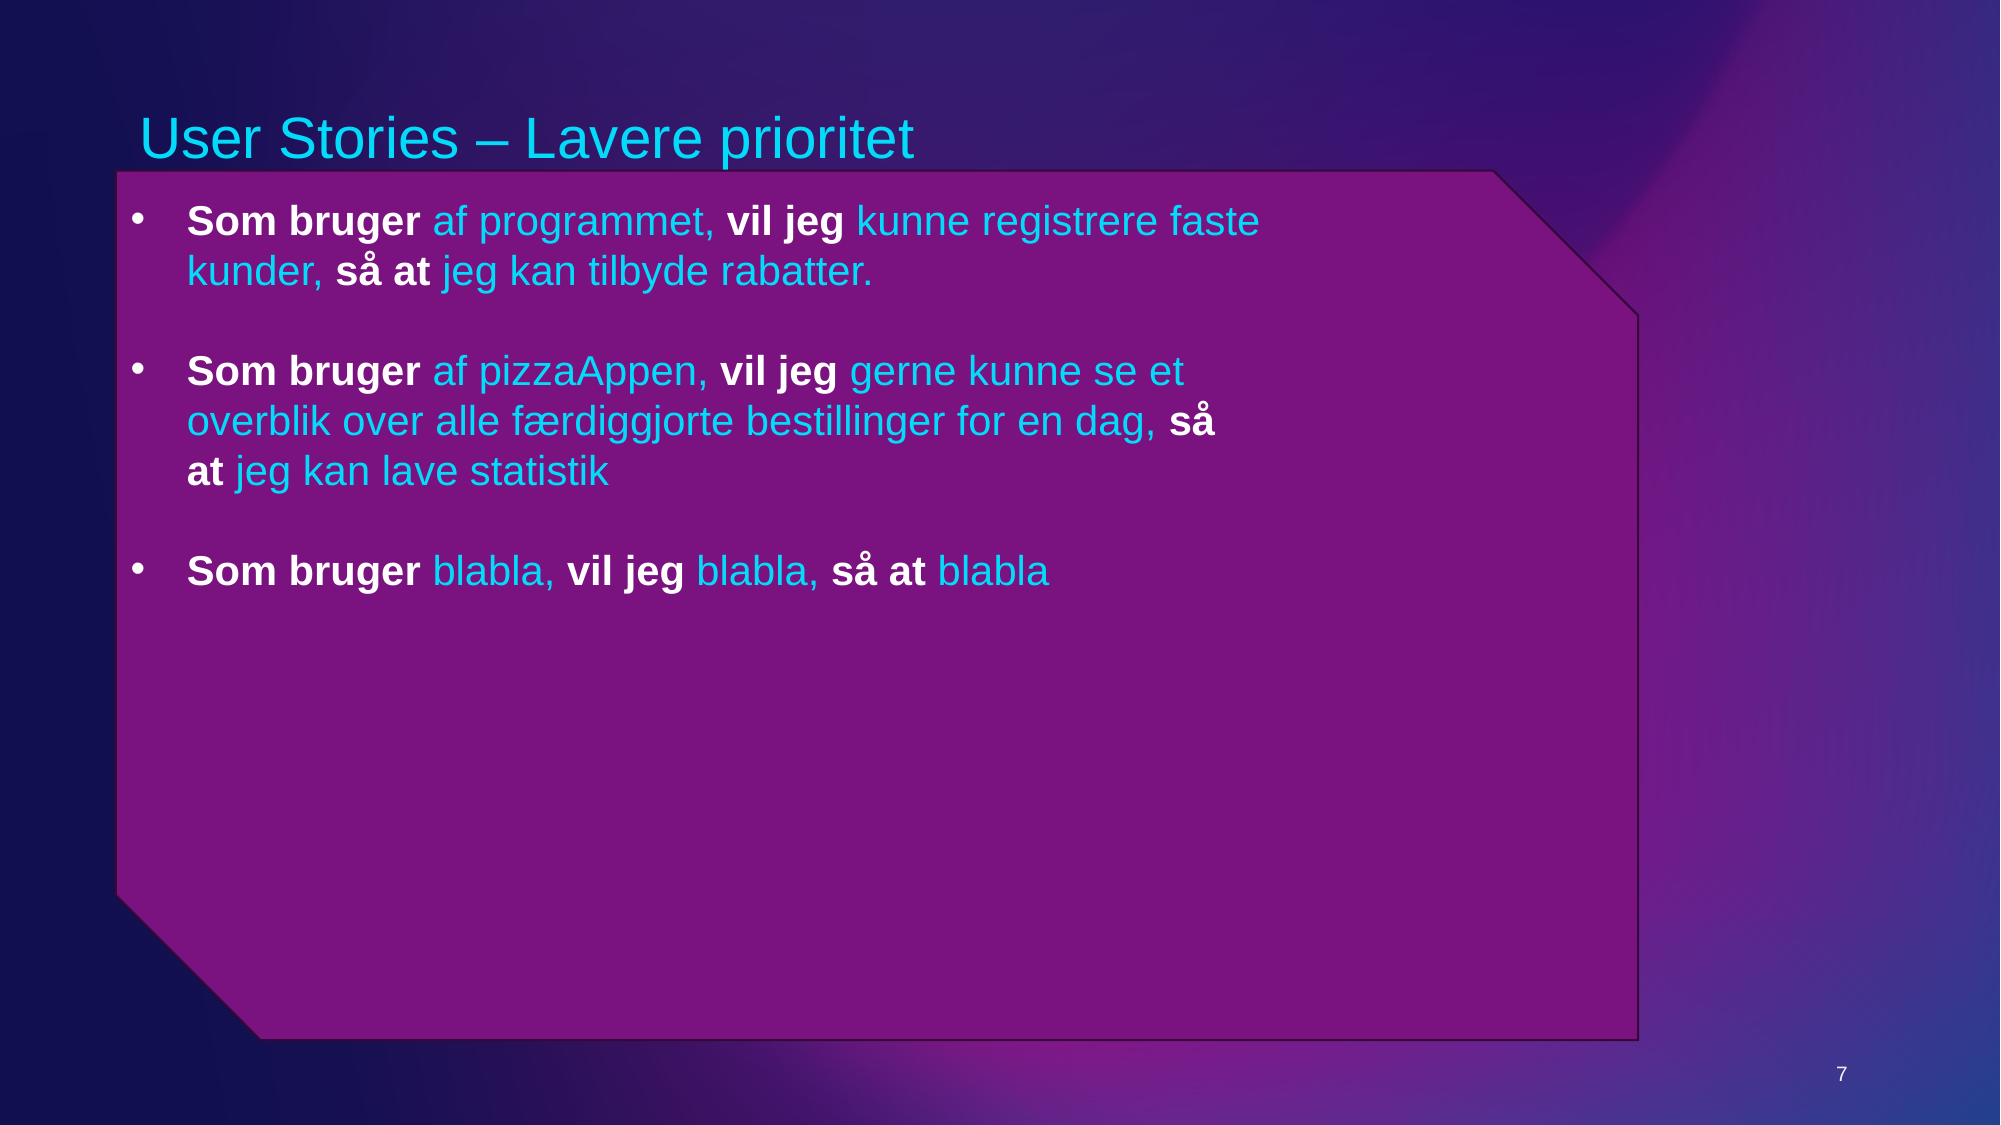

User Stories – Lavere prioritet

Som bruger af programmet, vil jeg kunne registrere faste kunder, så at jeg kan tilbyde rabatter.

Som bruger af pizzaAppen, vil jeg gerne kunne se et overblik over alle færdiggjorte bestillinger for en dag, så at jeg kan lave statistik

Som bruger blabla, vil jeg blabla, så at blabla

7